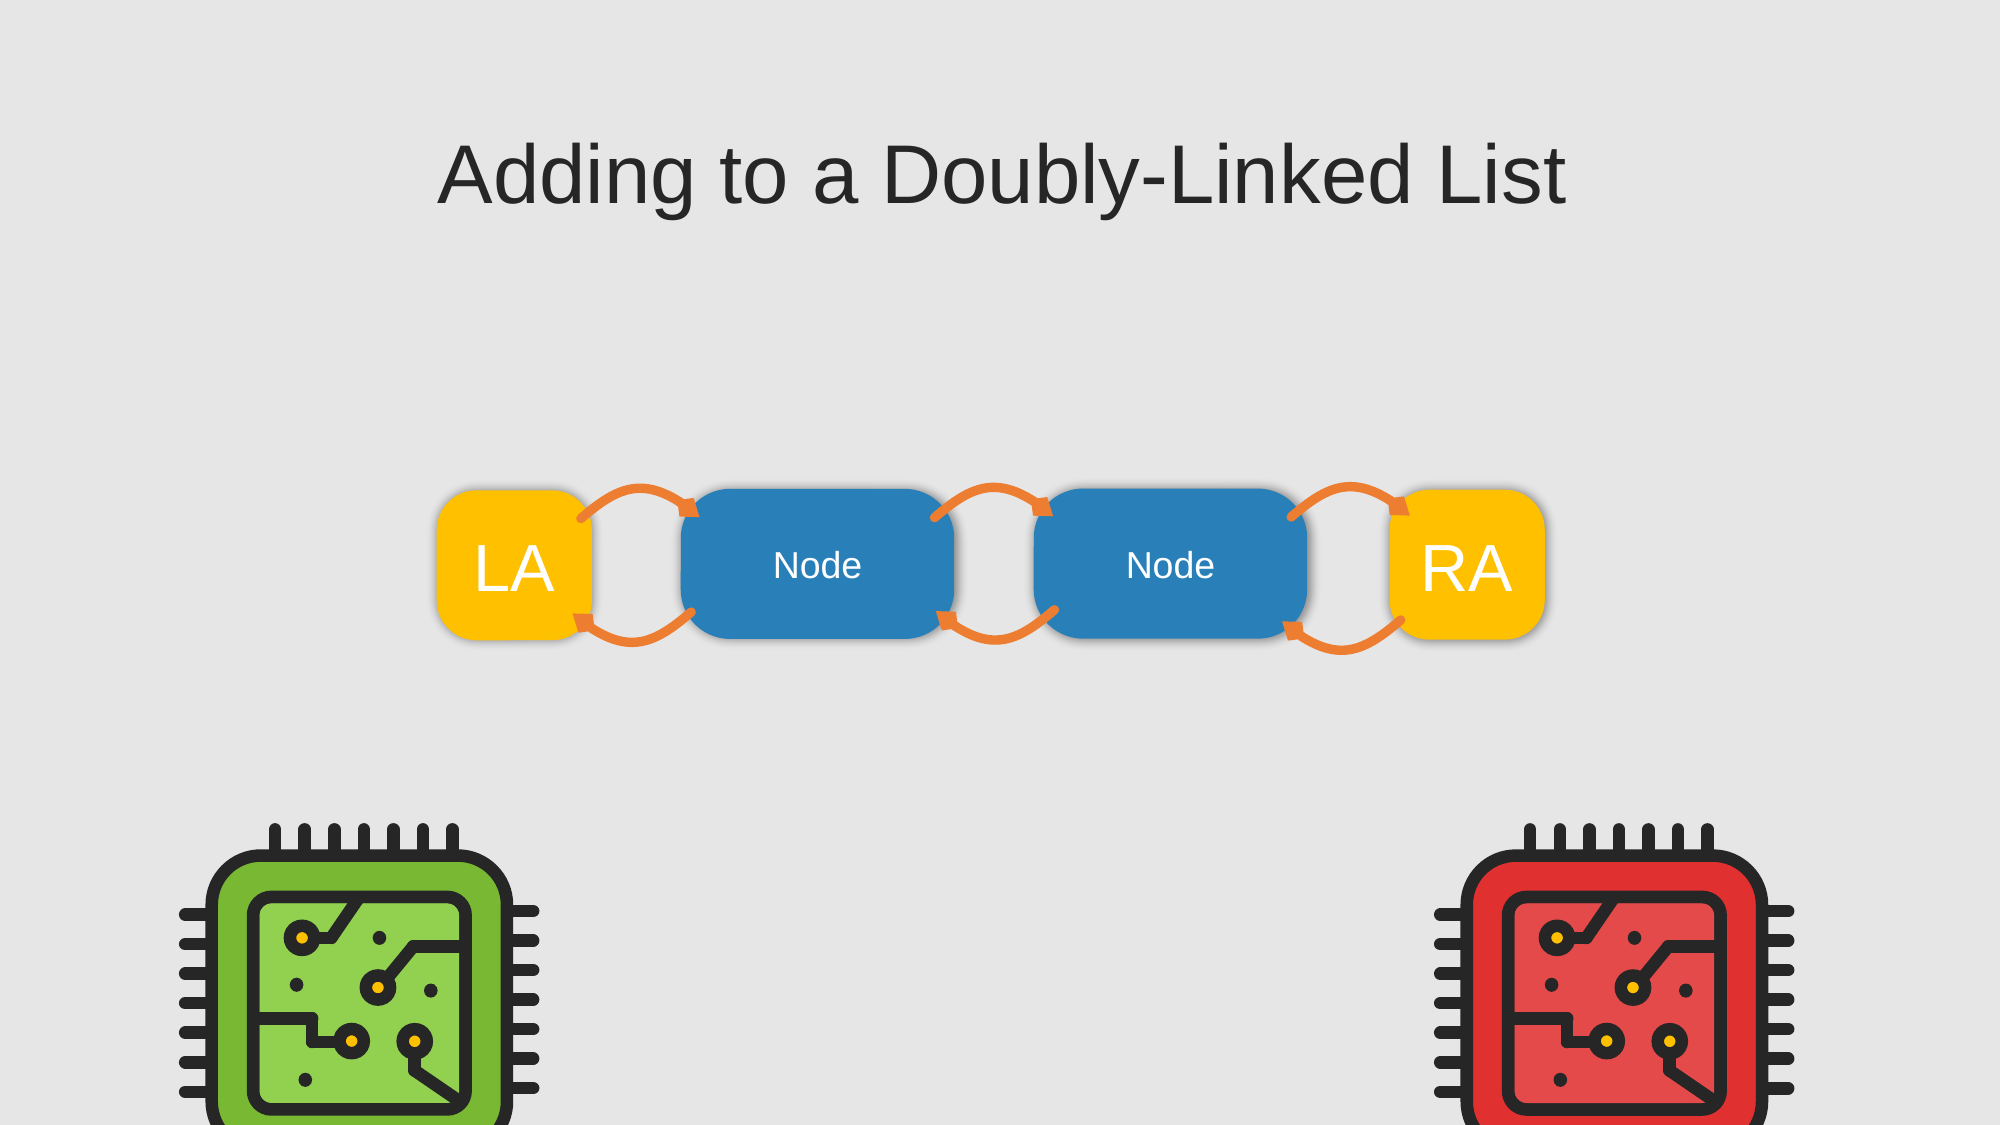

Adding to a Doubly-Linked List

Node
Node

RA

LA

Node
Node